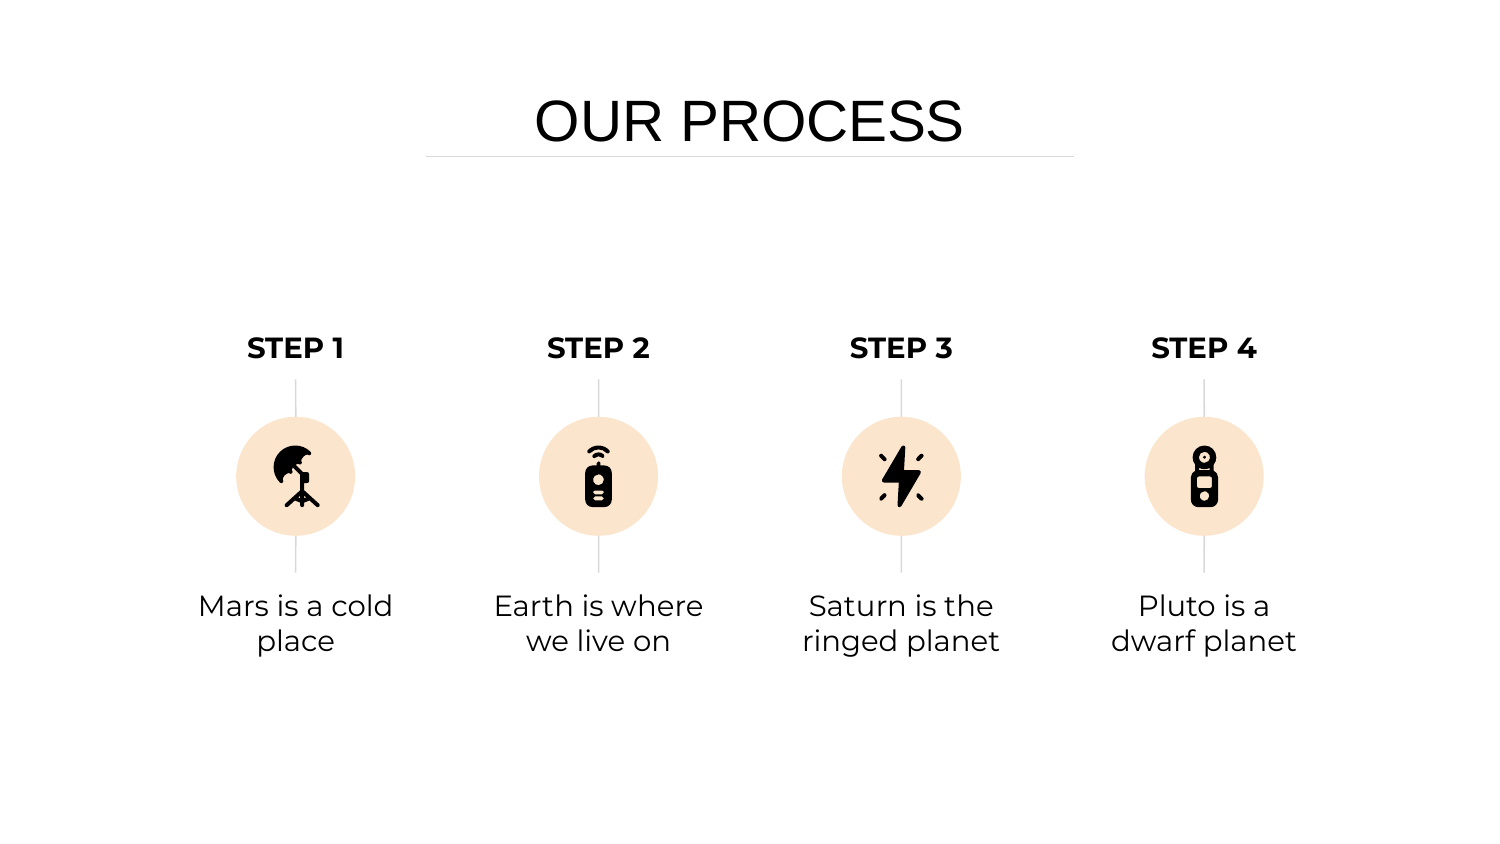

# OUR PROCESS
STEP 1
STEP 2
STEP 3
STEP 4

Mars is a cold place
Earth is where we live on
Saturn is the ringed planet
Pluto is a dwarf planet